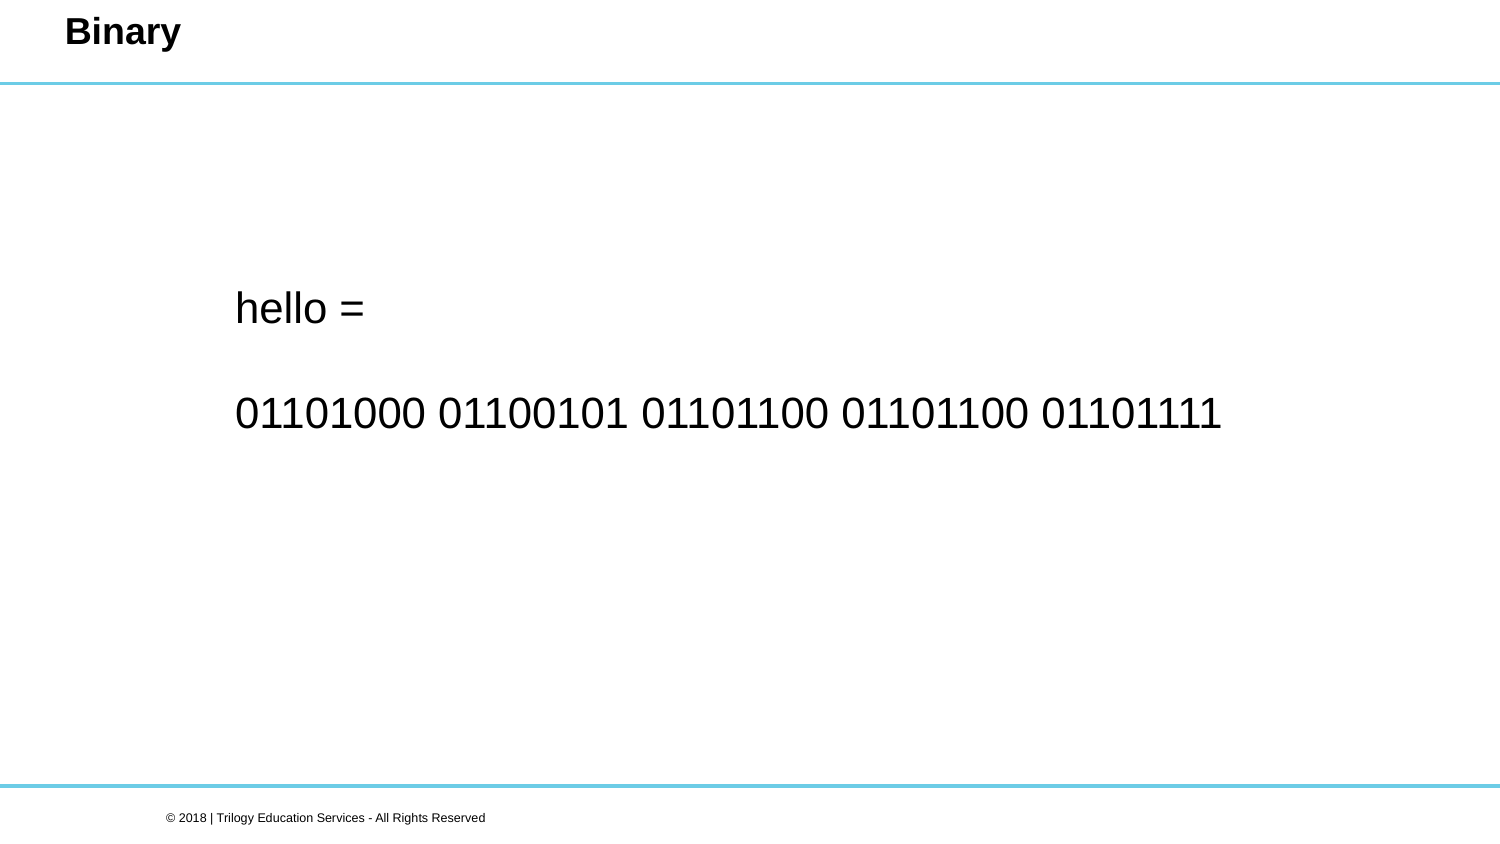

# Binary
hello =

01101000 01100101 01101100 01101100 01101111